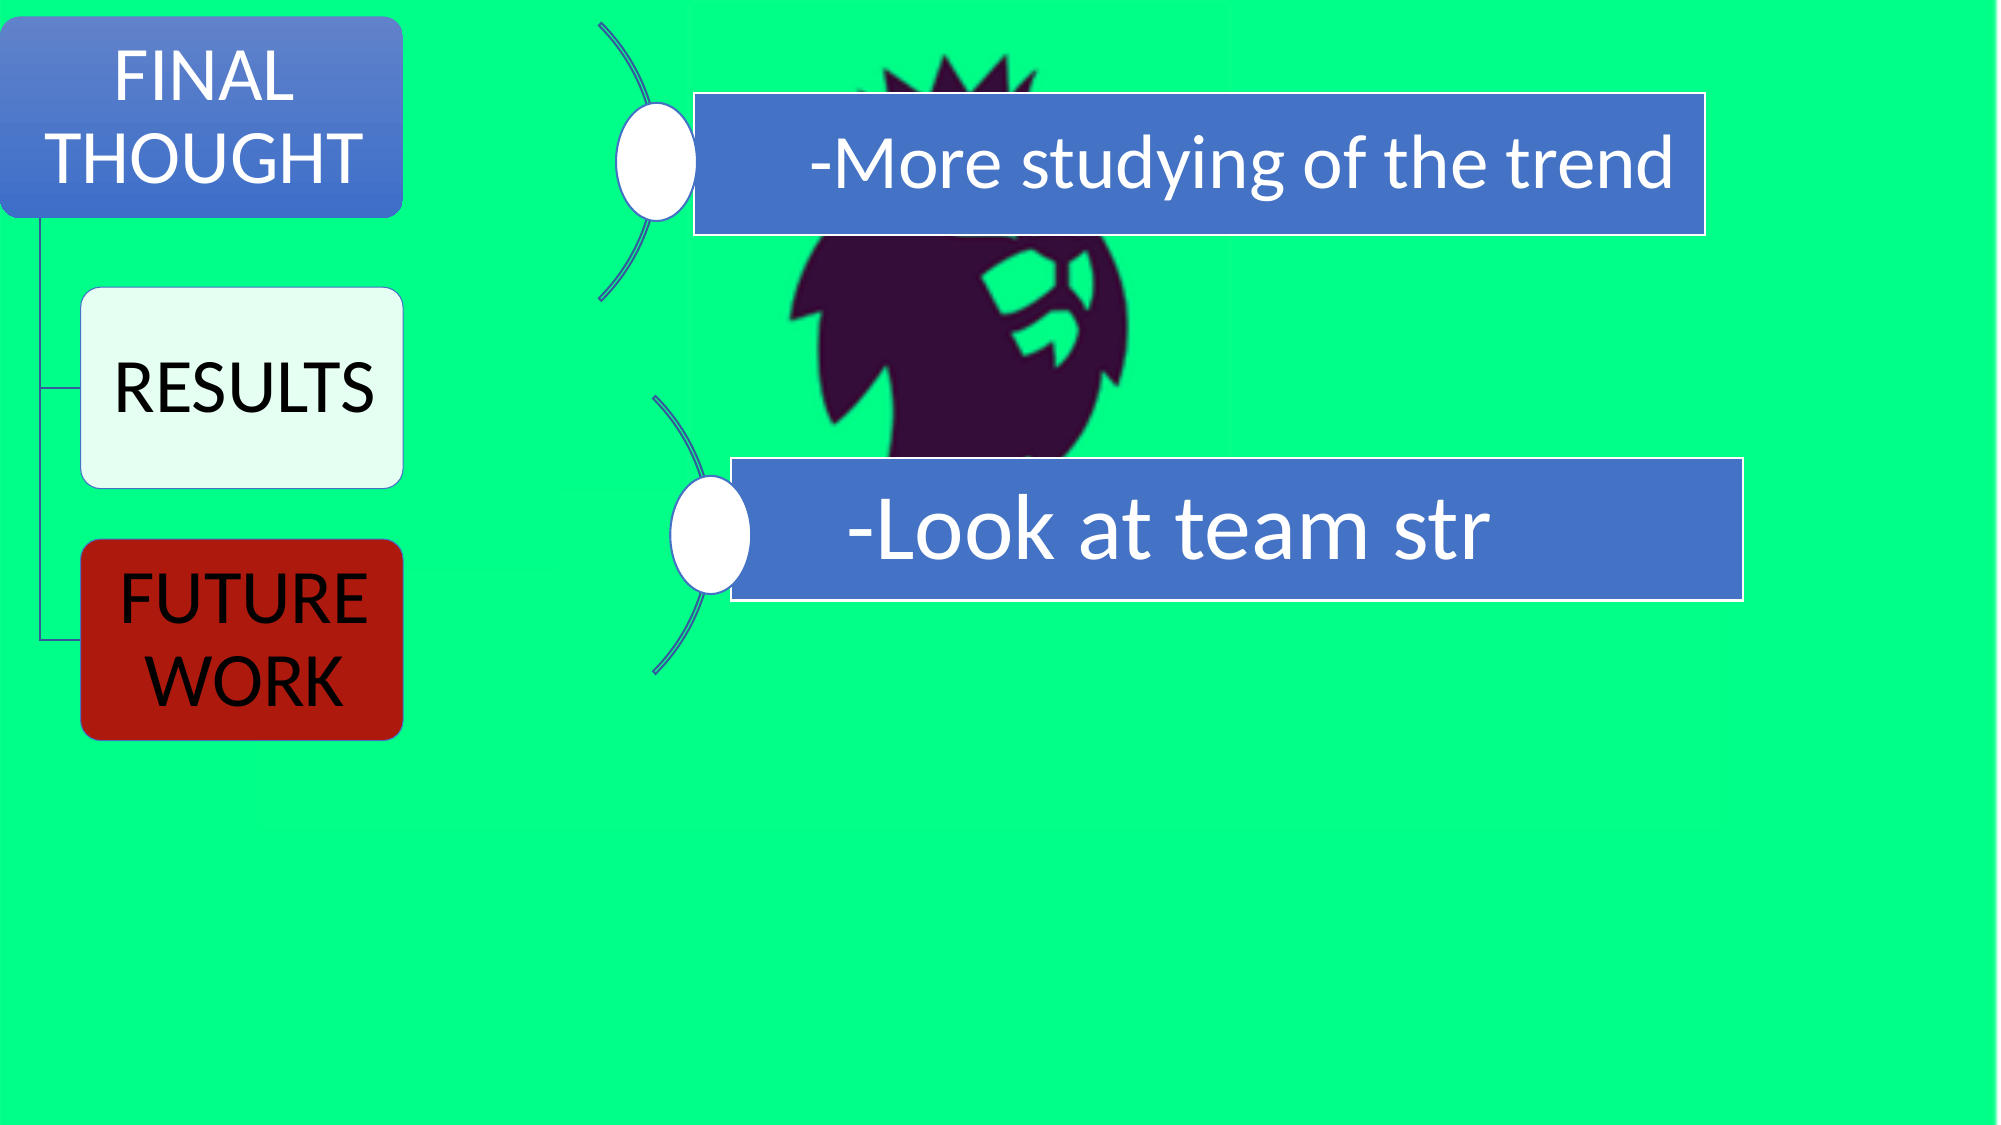

FINAL THOUGHT
RESULTS
FUTURE WORK
-More studying of the trend
-Look at team str

.